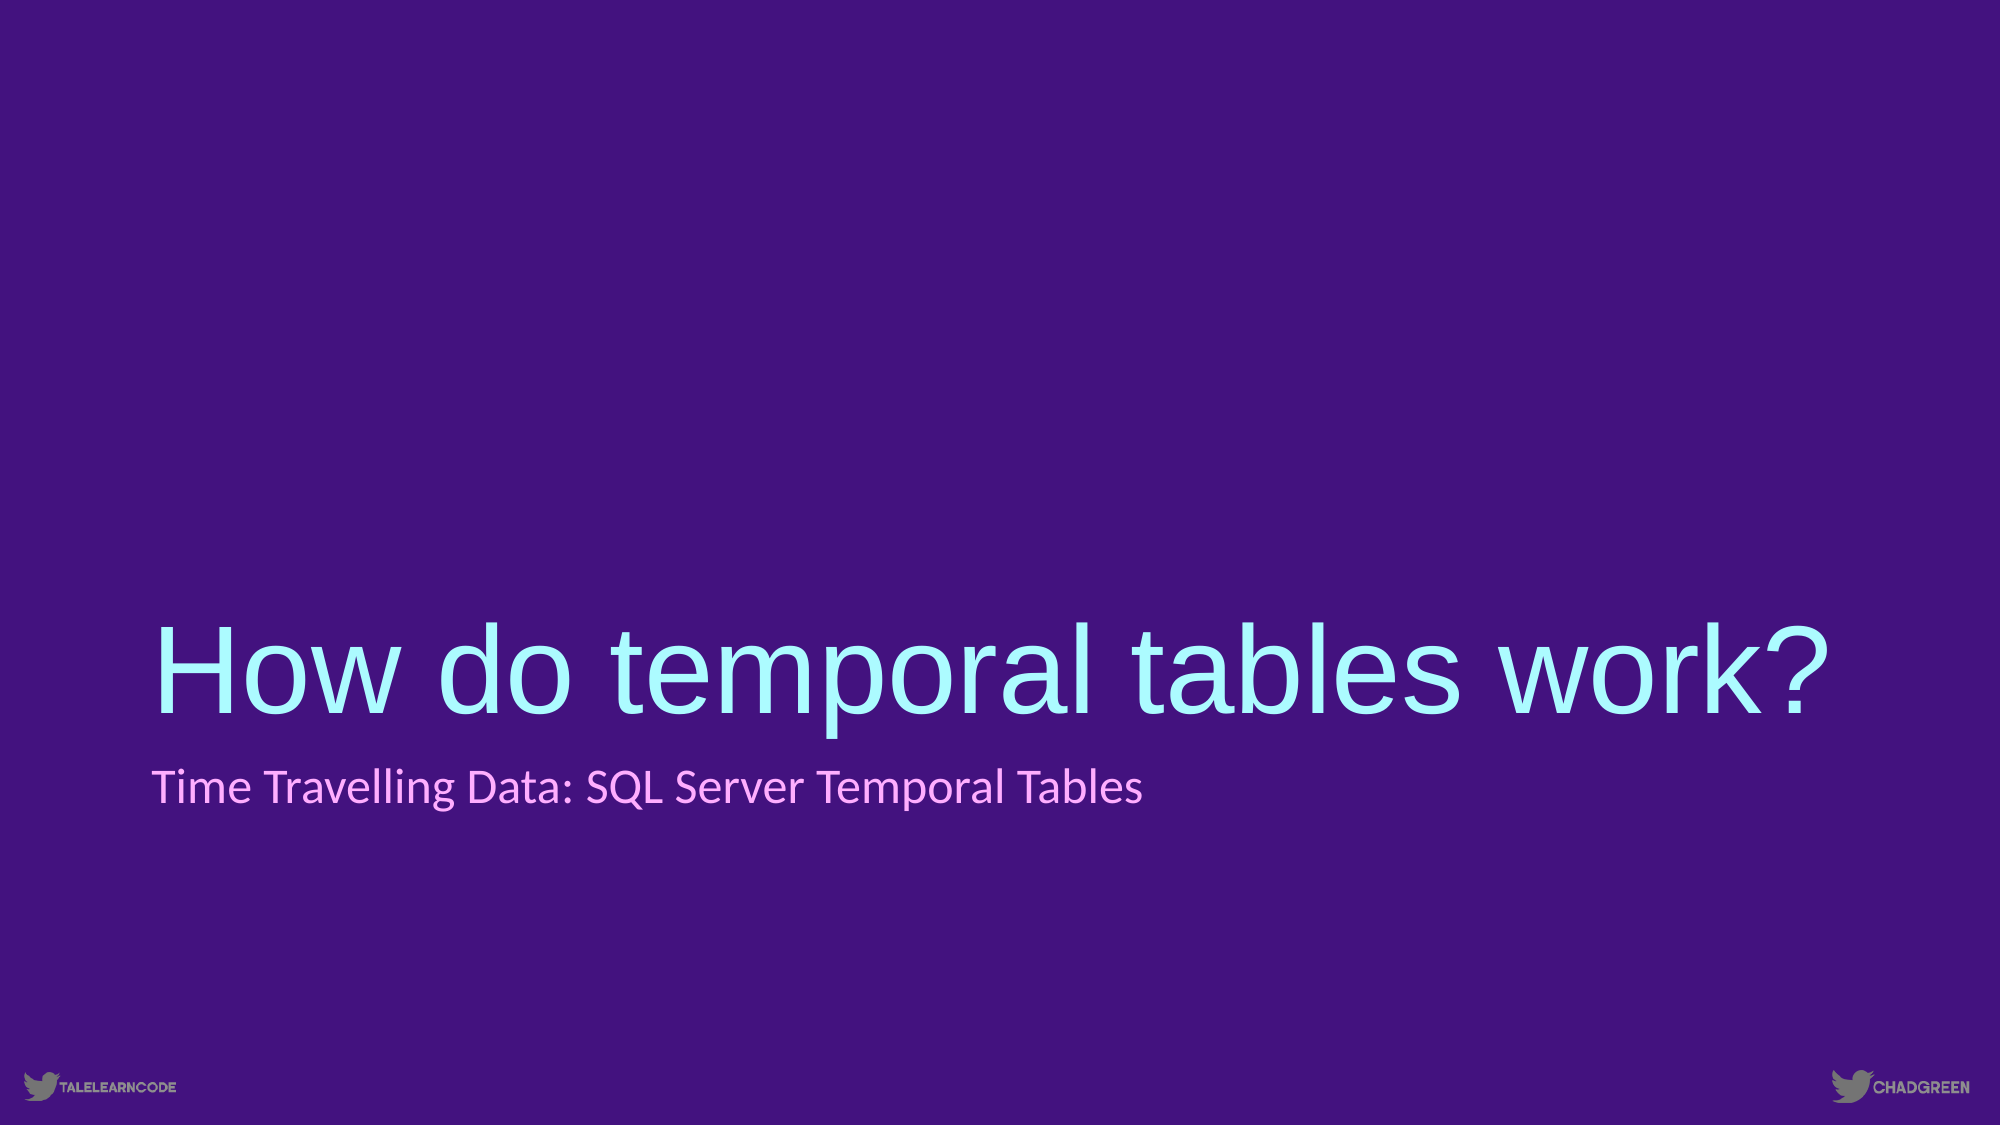

# How do temporal tables work?
Time Travelling Data: SQL Server Temporal Tables